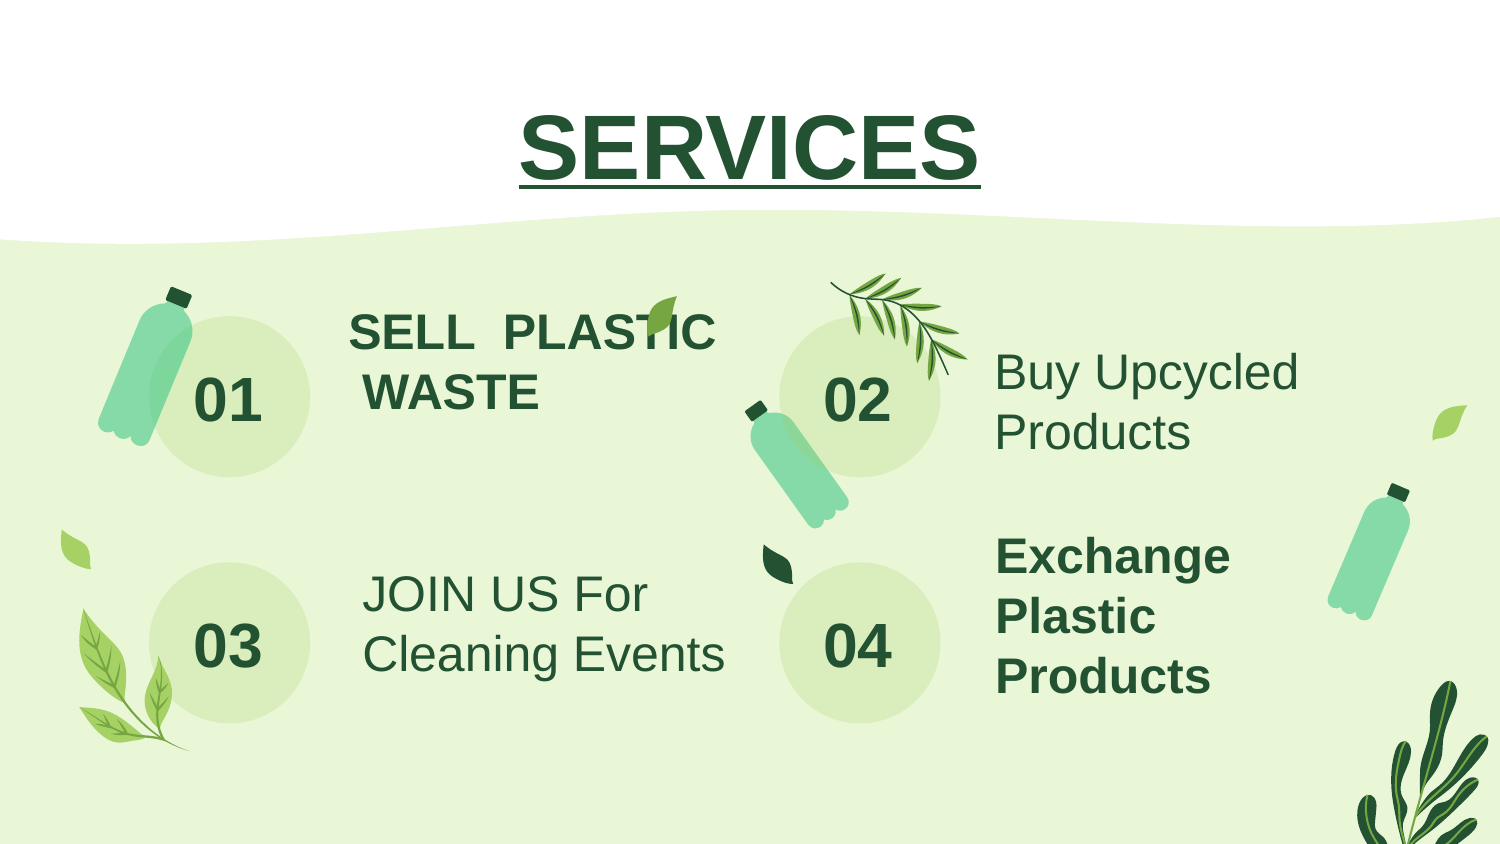

# SERVICES

01
02
SELL  PLASTIC  WASTE

Buy Upcycled Products

JOIN US For Cleaning Events

03
04
Exchange  Plastic Products